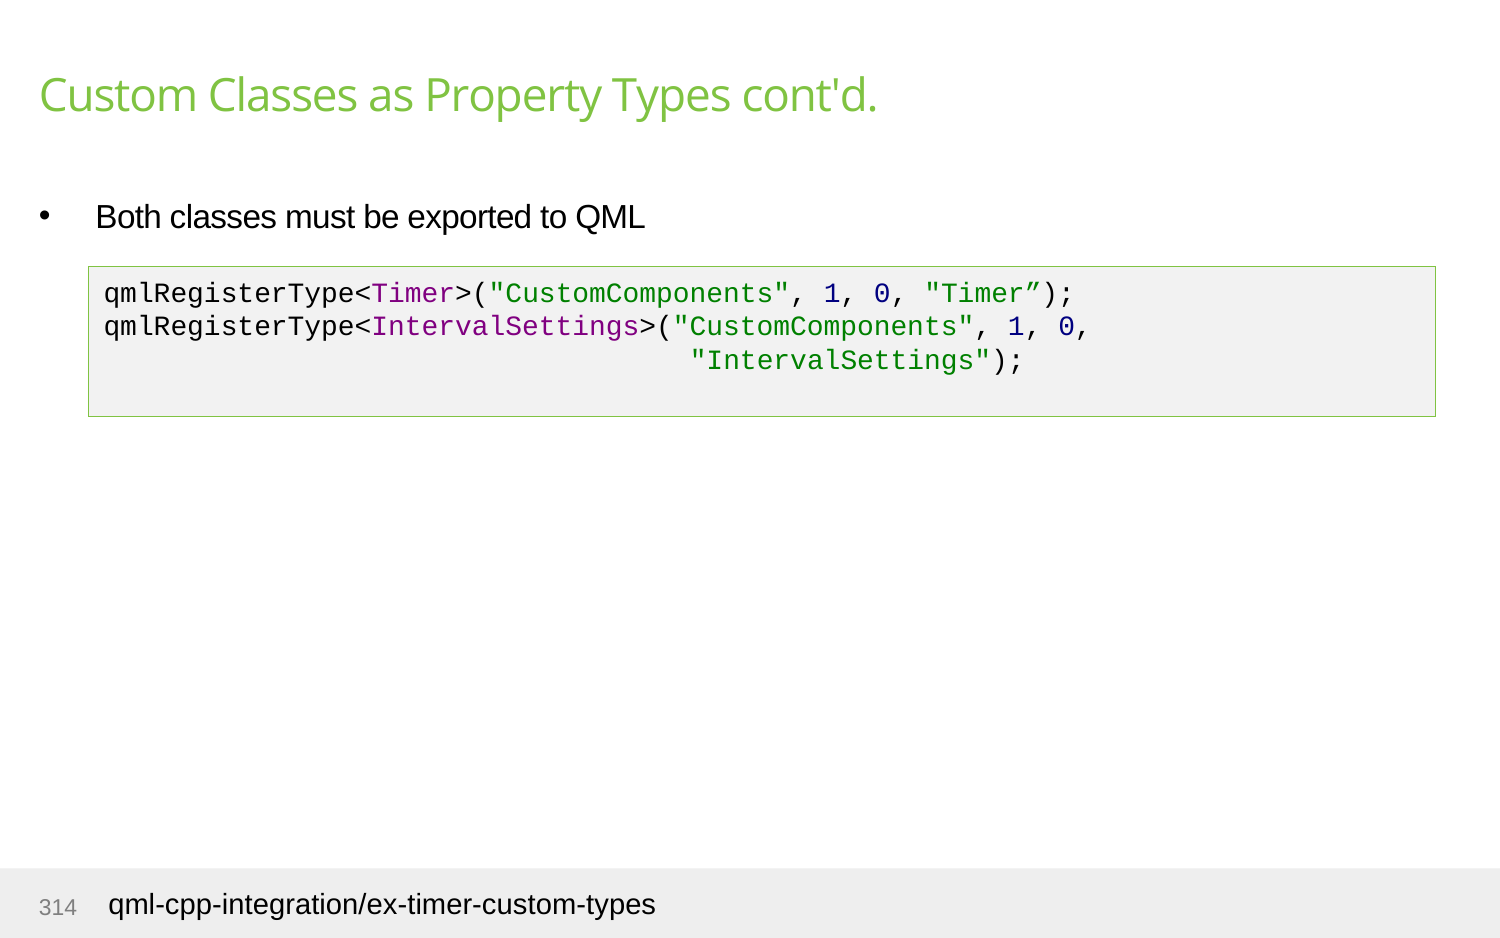

# Custom Classes as Property Types cont'd.
Both classes must be exported to QML

qmlRegisterType<Timer>("CustomComponents", 1, 0, "Timer”); qmlRegisterType<IntervalSettings>("CustomComponents", 1, 0,
                                   "IntervalSettings");
qml-cpp-integration/ex-timer-custom-types
314